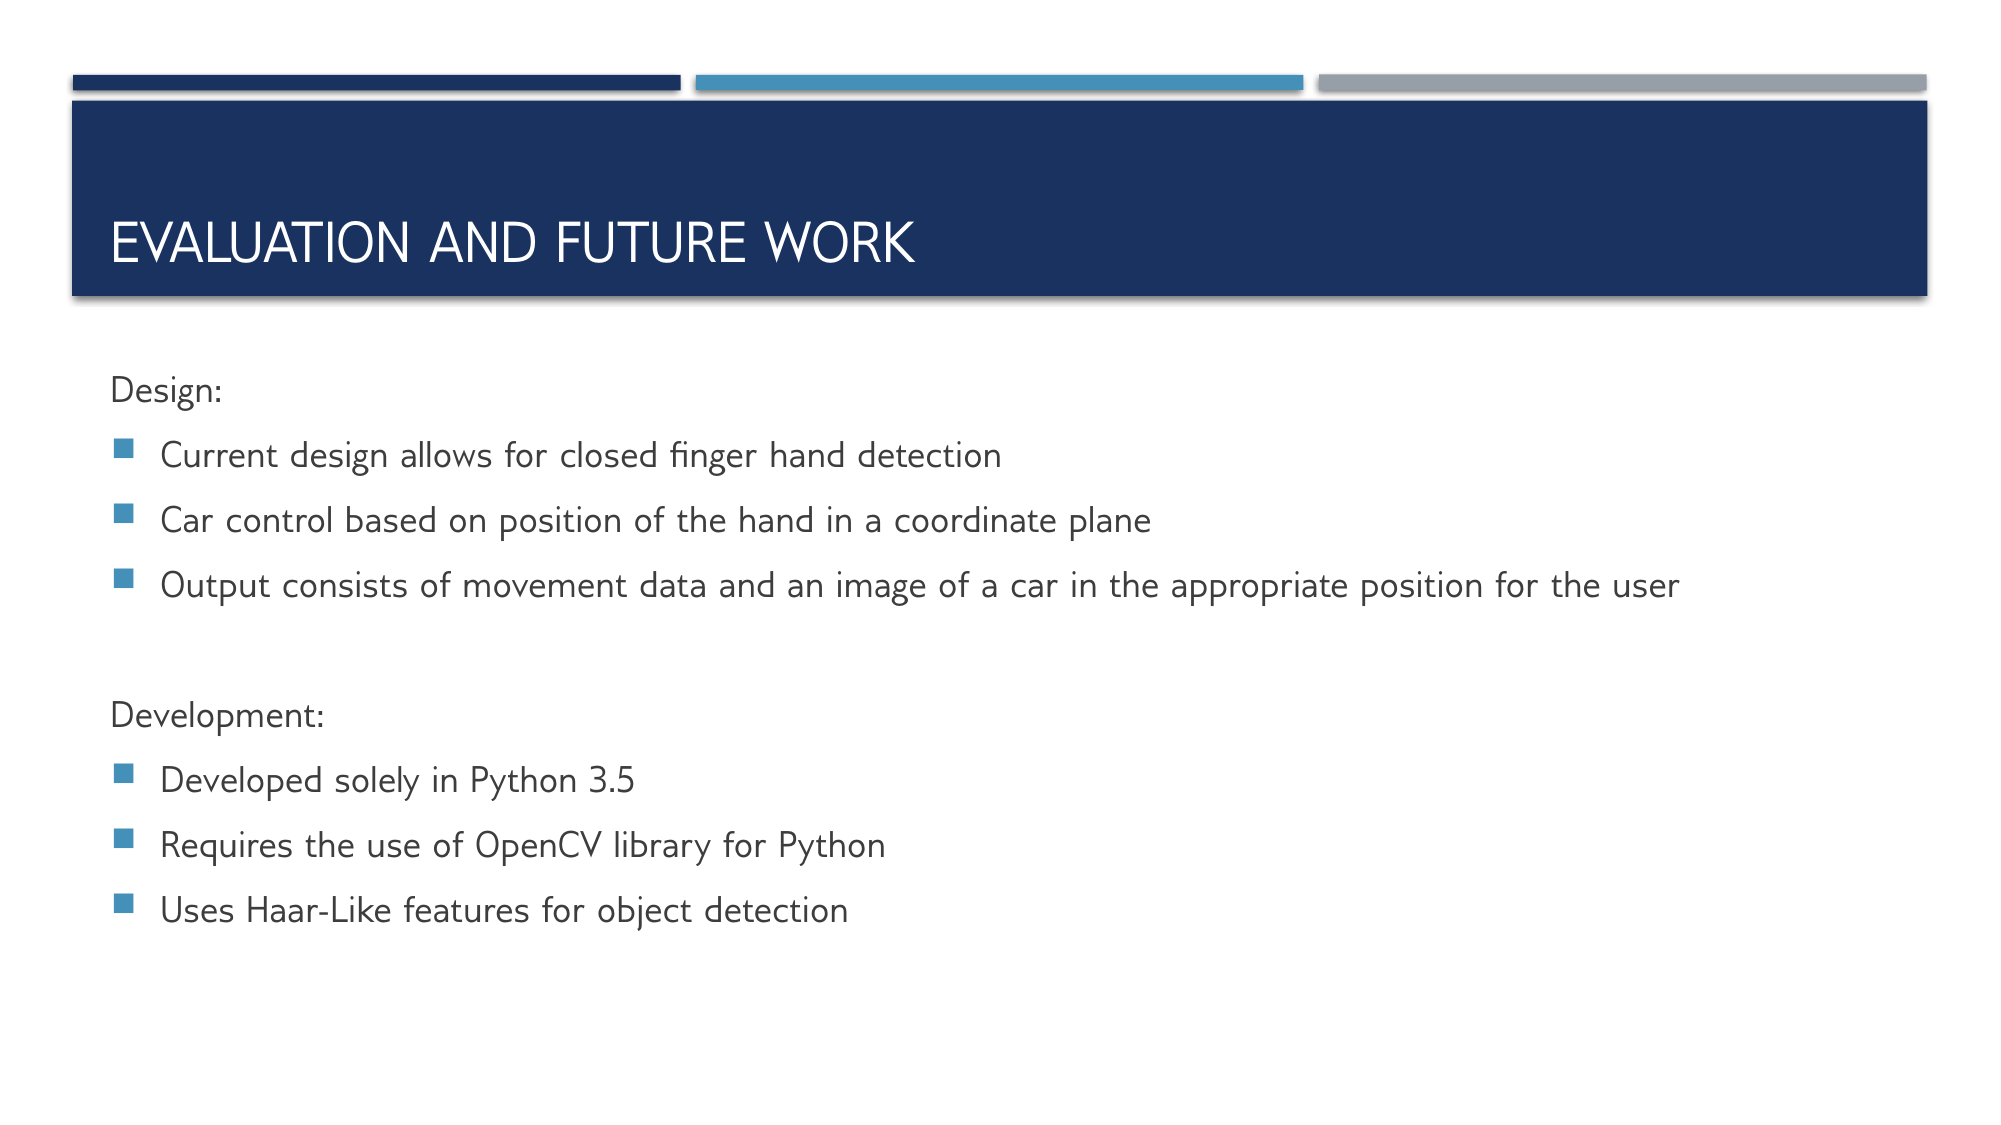

# Evaluation and Future Work
Design:
Current design allows for closed finger hand detection
Car control based on position of the hand in a coordinate plane
Output consists of movement data and an image of a car in the appropriate position for the user

Development:
Developed solely in Python 3.5
Requires the use of OpenCV library for Python
Uses Haar-Like features for object detection